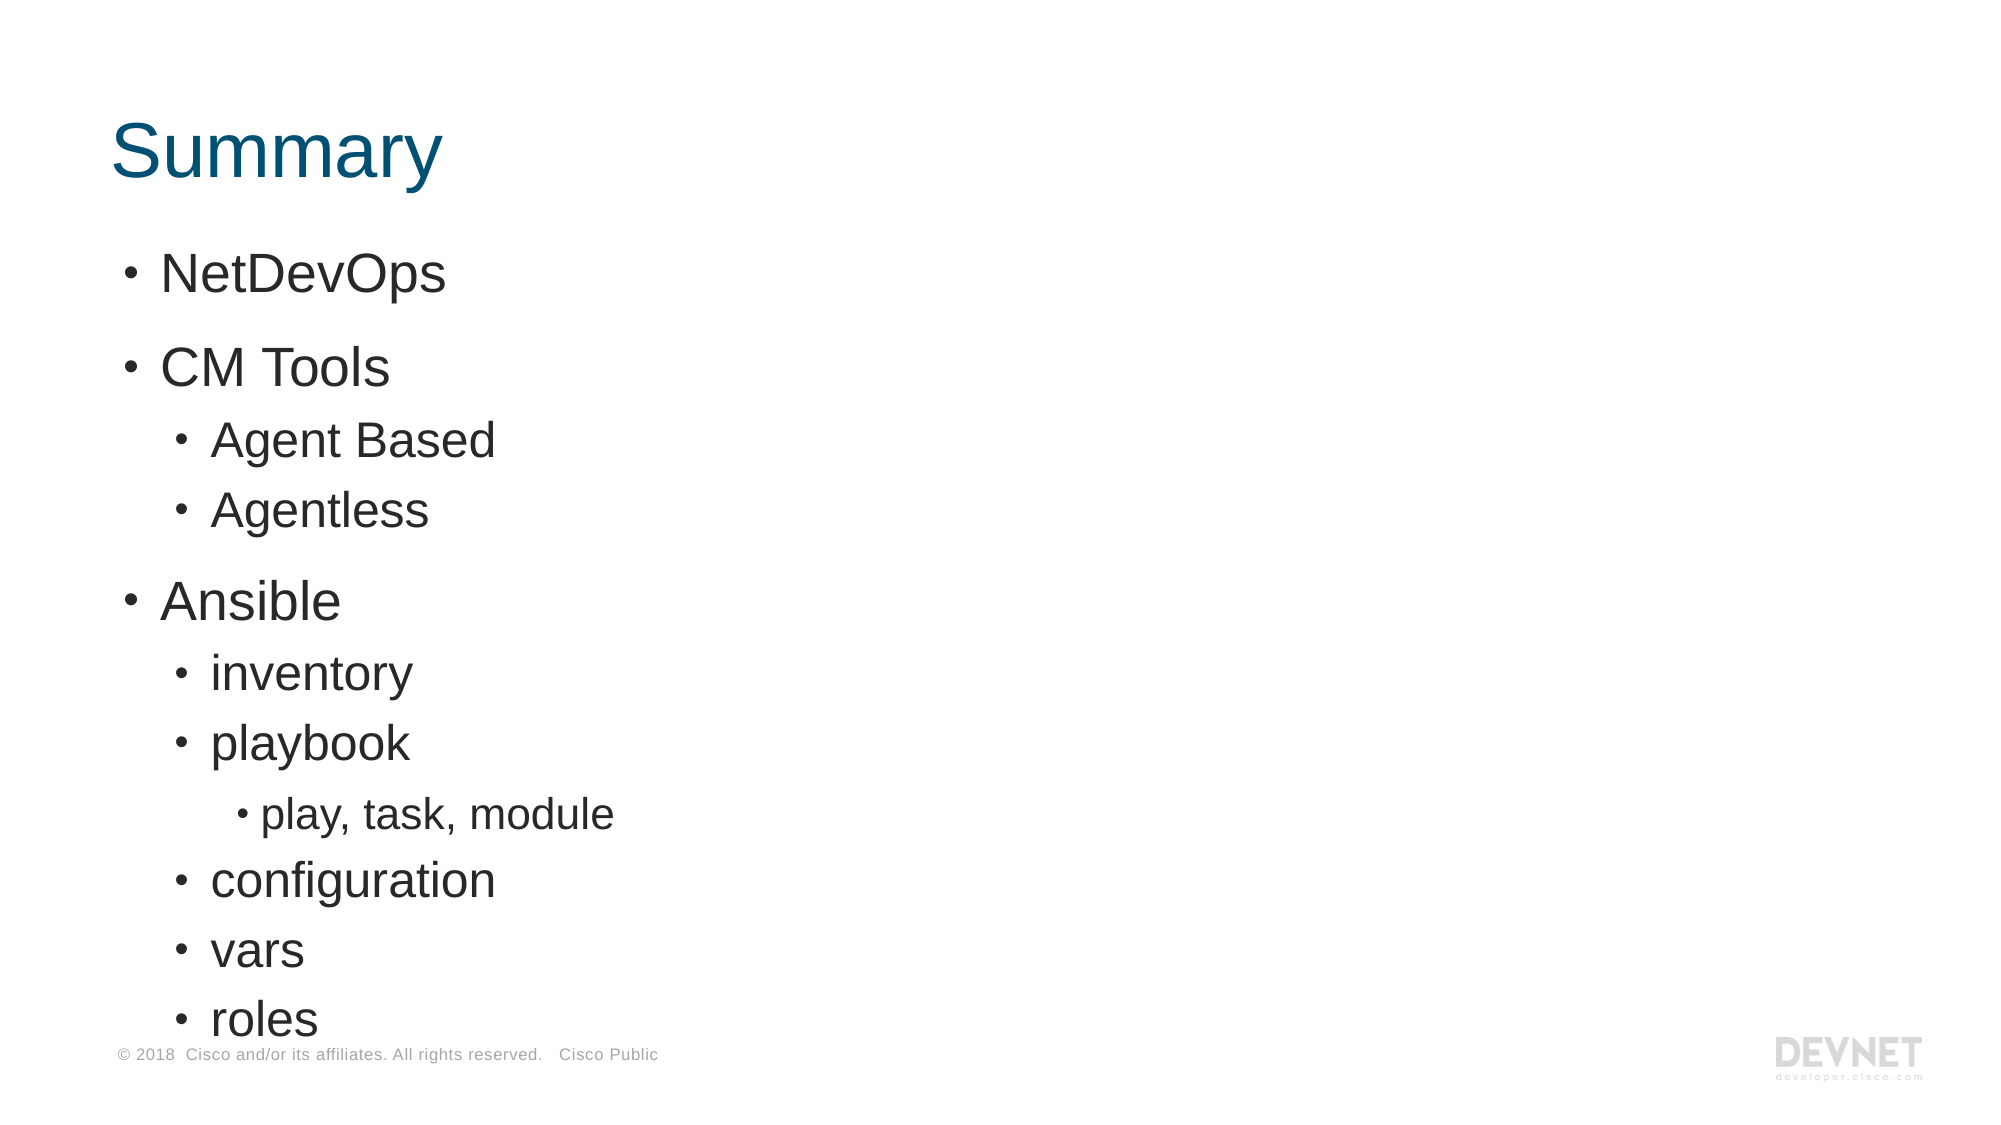

# Summary
NetDevOps
CM Tools
Agent Based
Agentless
Ansible
inventory
playbook
play, task, module
configuration
vars
roles